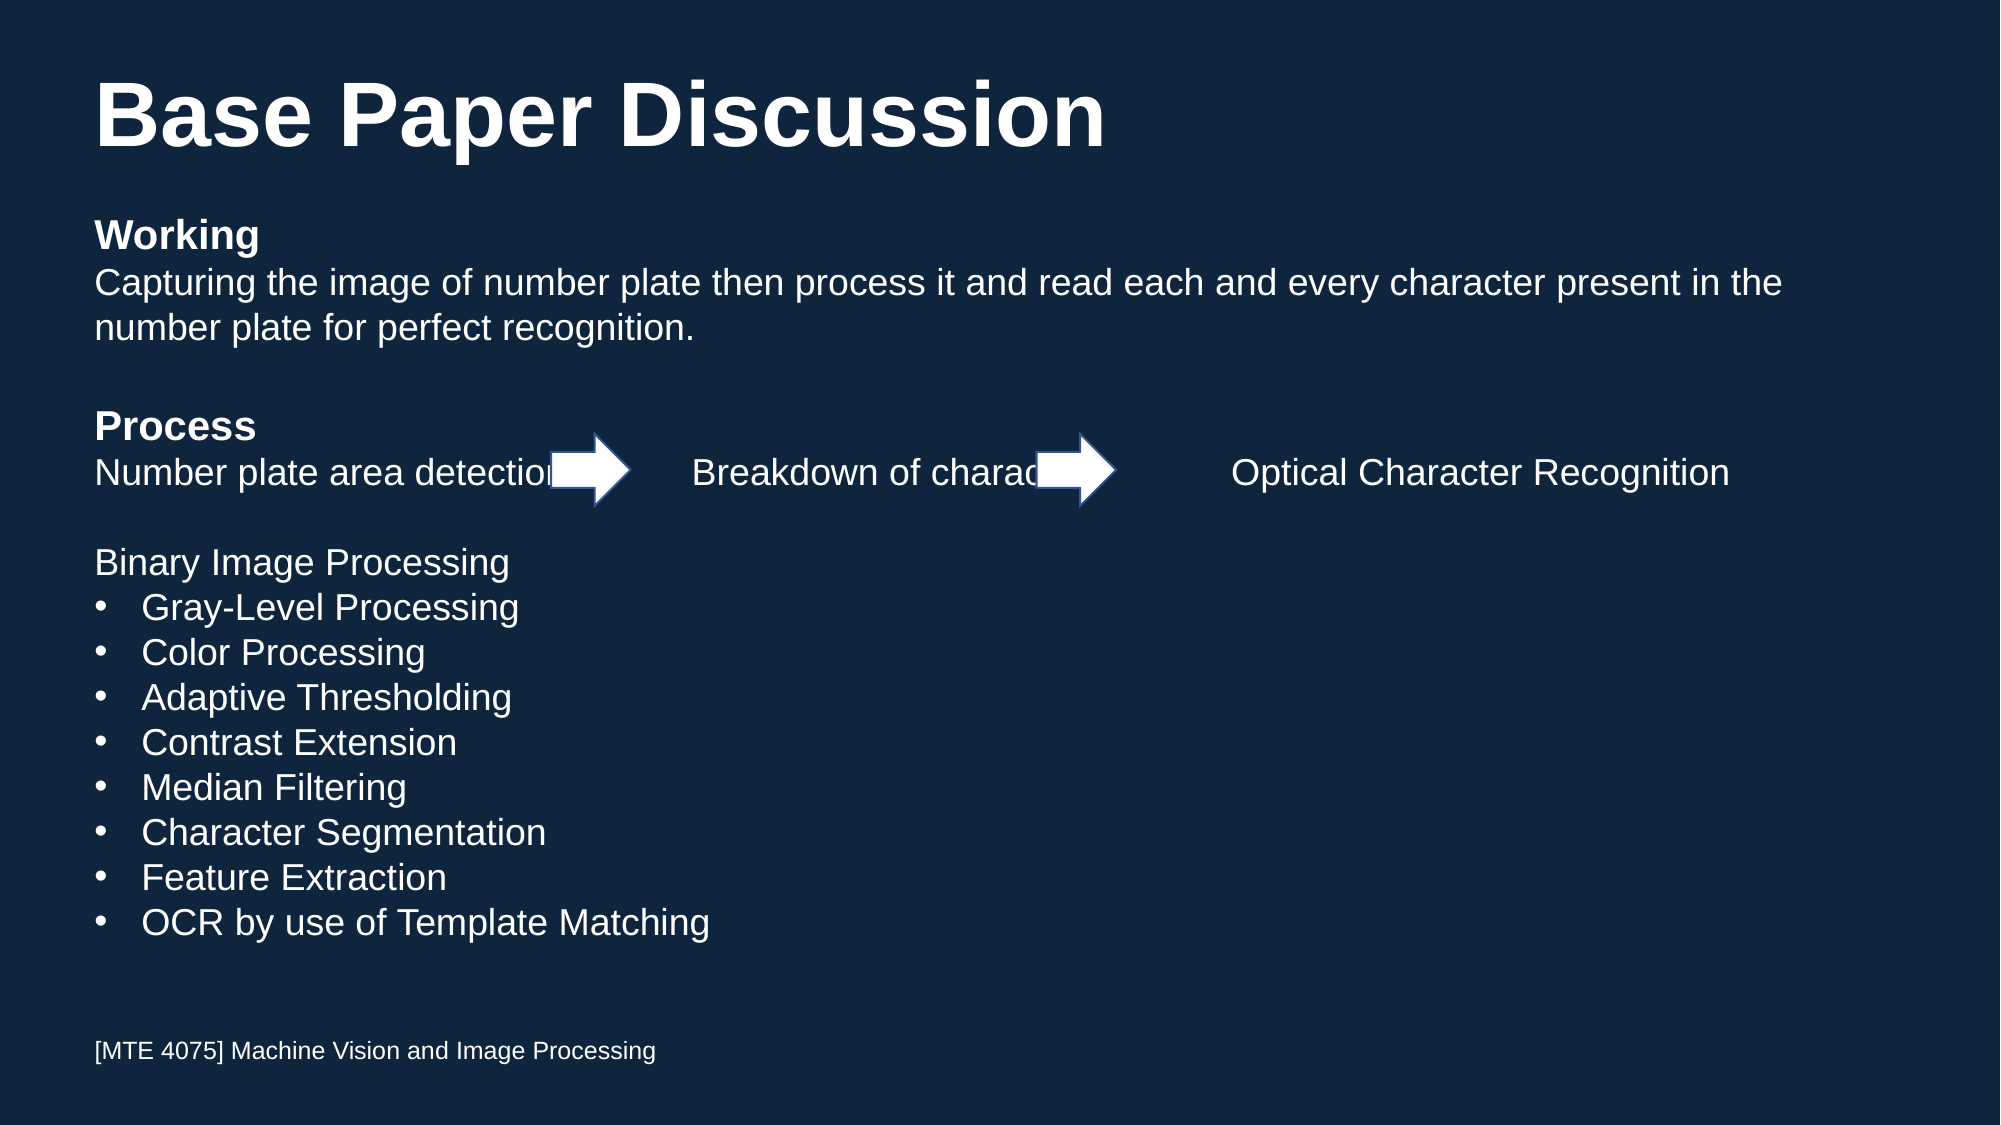

Base Paper Discussion
Working
Capturing the image of number plate then process it and read each and every character present in the number plate for perfect recognition.

Process
Number plate area detection            Breakdown of characters            Optical Character Recognition

Binary Image Processing
Gray-Level Processing
Color Processing
Adaptive Thresholding
Contrast Extension
Median Filtering
Character Segmentation
Feature Extraction
OCR by use of Template Matching

[MTE 4075] Machine Vision and Image Processing